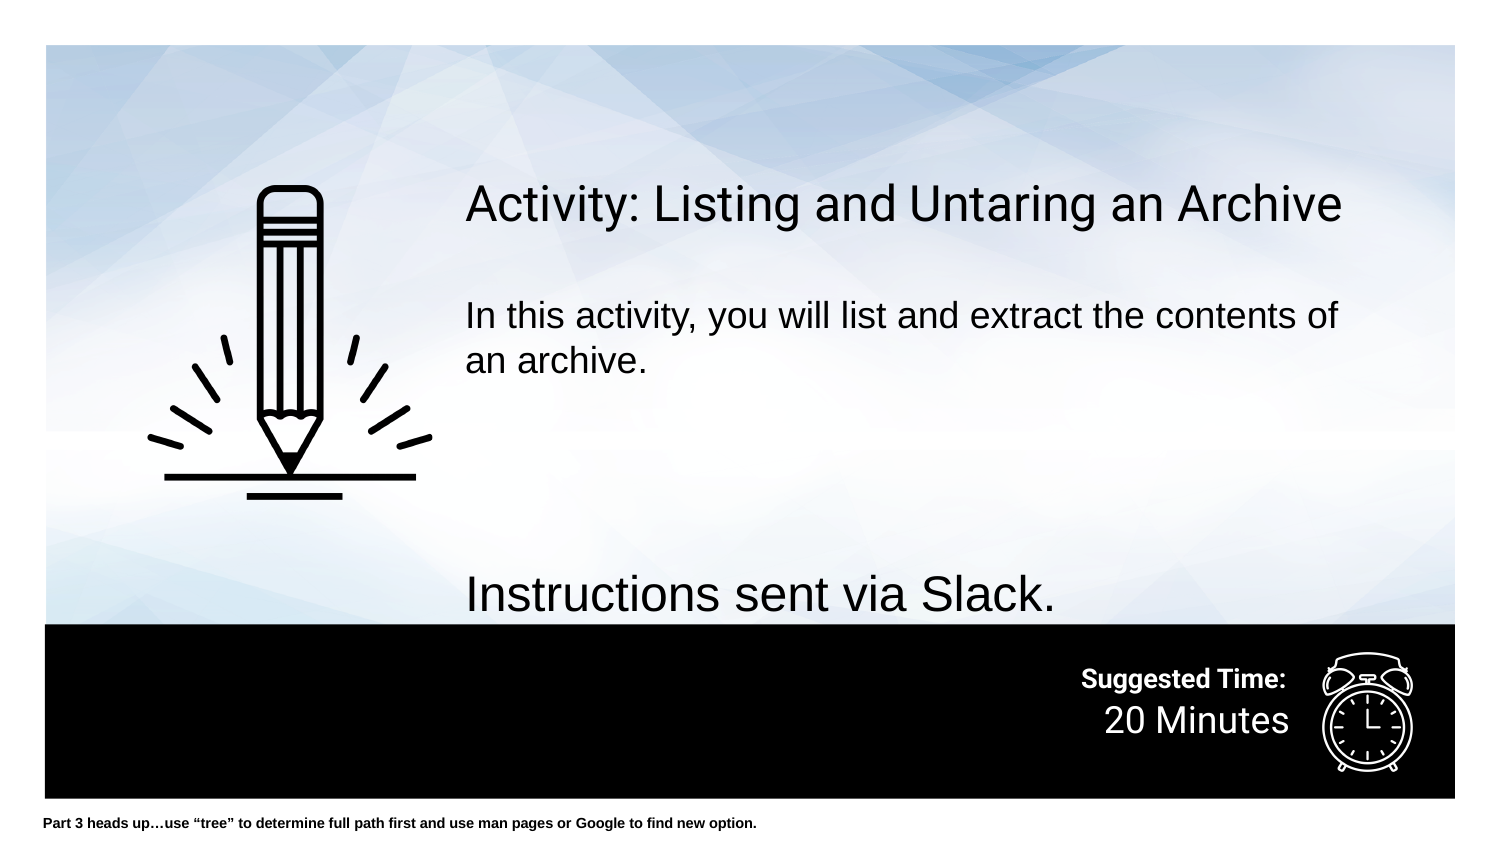

Activity: Listing and Untaring an Archive

In this activity, you will list and extract the contents of an archive.

Instructions sent via Slack.
# 20 Minutes
Part 3 heads up…use “tree” to determine full path first and use man pages or Google to find new option.